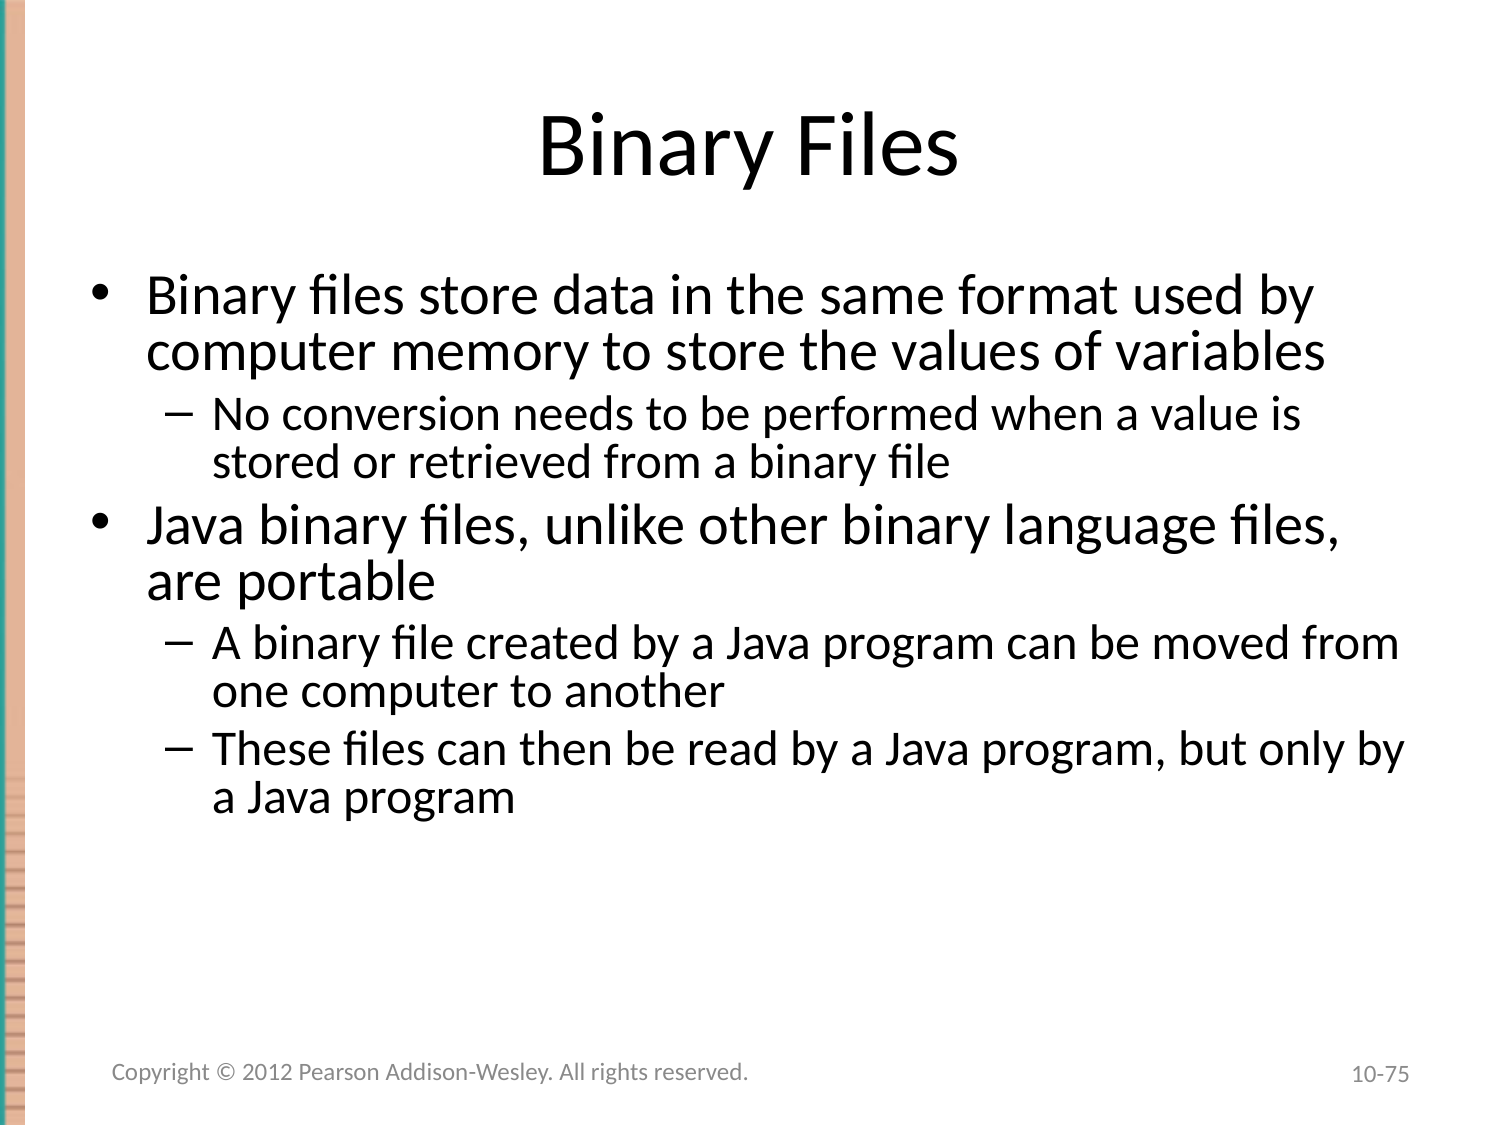

# Binary Files
Binary files store data in the same format used by computer memory to store the values of variables
No conversion needs to be performed when a value is stored or retrieved from a binary file
Java binary files, unlike other binary language files, are portable
A binary file created by a Java program can be moved from one computer to another
These files can then be read by a Java program, but only by a Java program
Copyright © 2012 Pearson Addison-Wesley. All rights reserved.
10-75